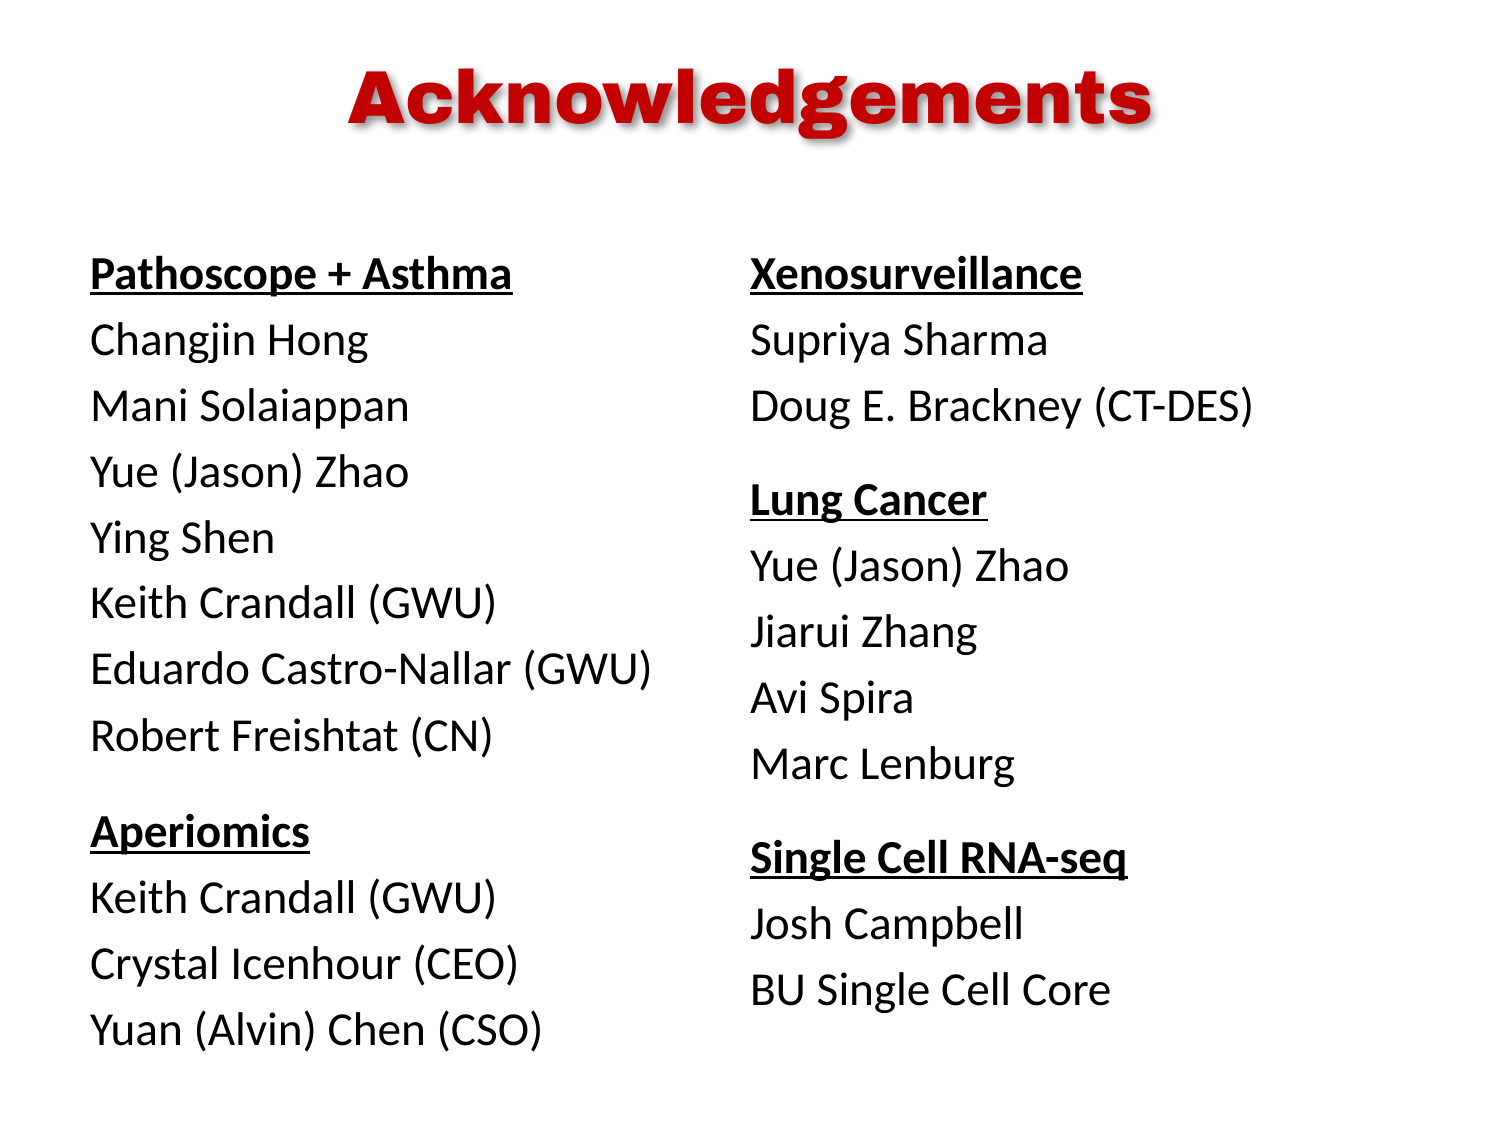

# Acknowledgements
Pathoscope + Asthma
Changjin Hong
Mani Solaiappan
Yue (Jason) Zhao
Ying Shen
Keith Crandall (GWU)
Eduardo Castro-Nallar (GWU)
Robert Freishtat (CN)

Aperiomics
Keith Crandall (GWU)
Crystal Icenhour (CEO)
Yuan (Alvin) Chen (CSO)
Xenosurveillance
Supriya Sharma
Doug E. Brackney (CT-DES)

Lung Cancer
Yue (Jason) Zhao
Jiarui Zhang
Avi Spira
Marc Lenburg

Single Cell RNA-seq
Josh Campbell
BU Single Cell Core